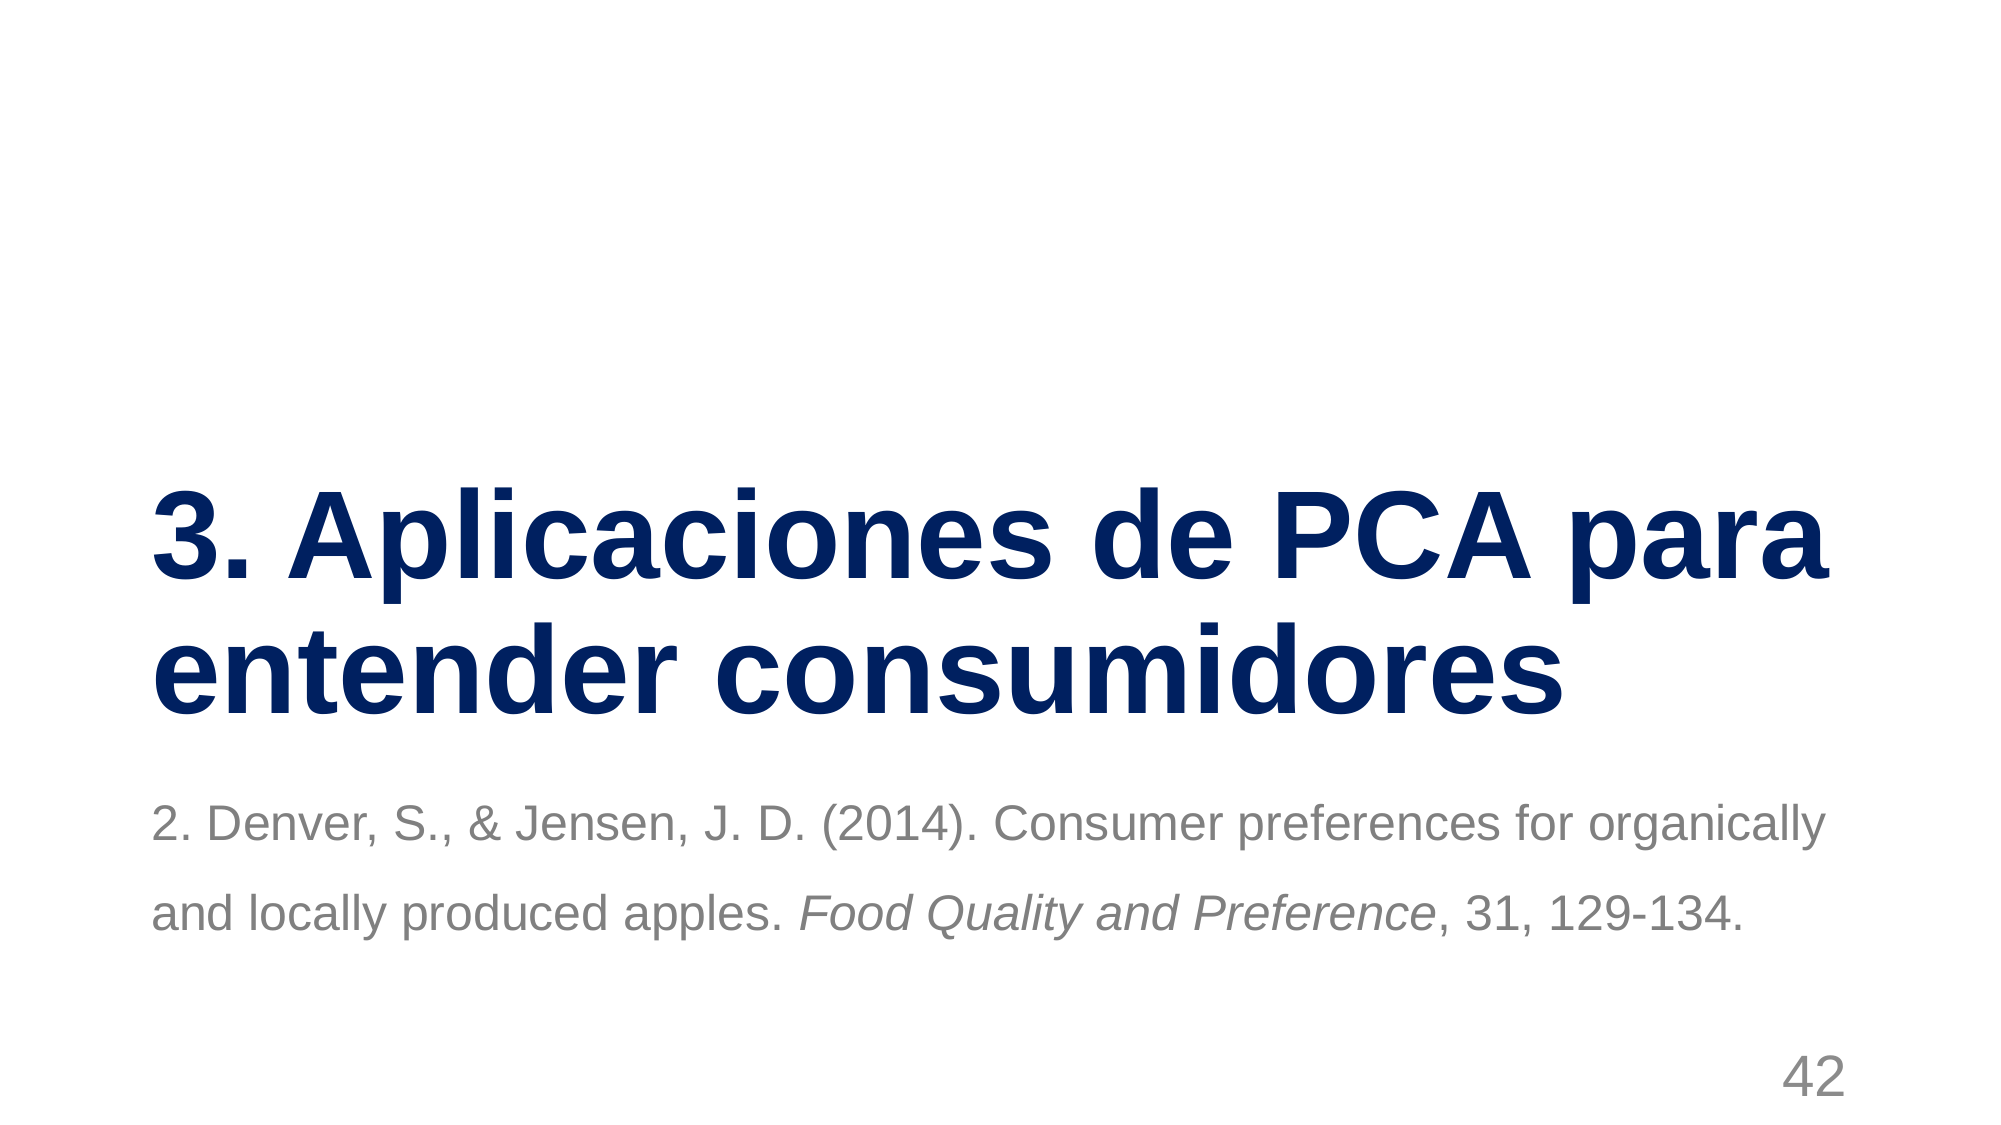

# 3. Aplicaciones de PCA para entender consumidores
2. Denver, S., & Jensen, J. D. (2014). Consumer preferences for organically and locally produced apples. Food Quality and Preference, 31, 129-134.
42